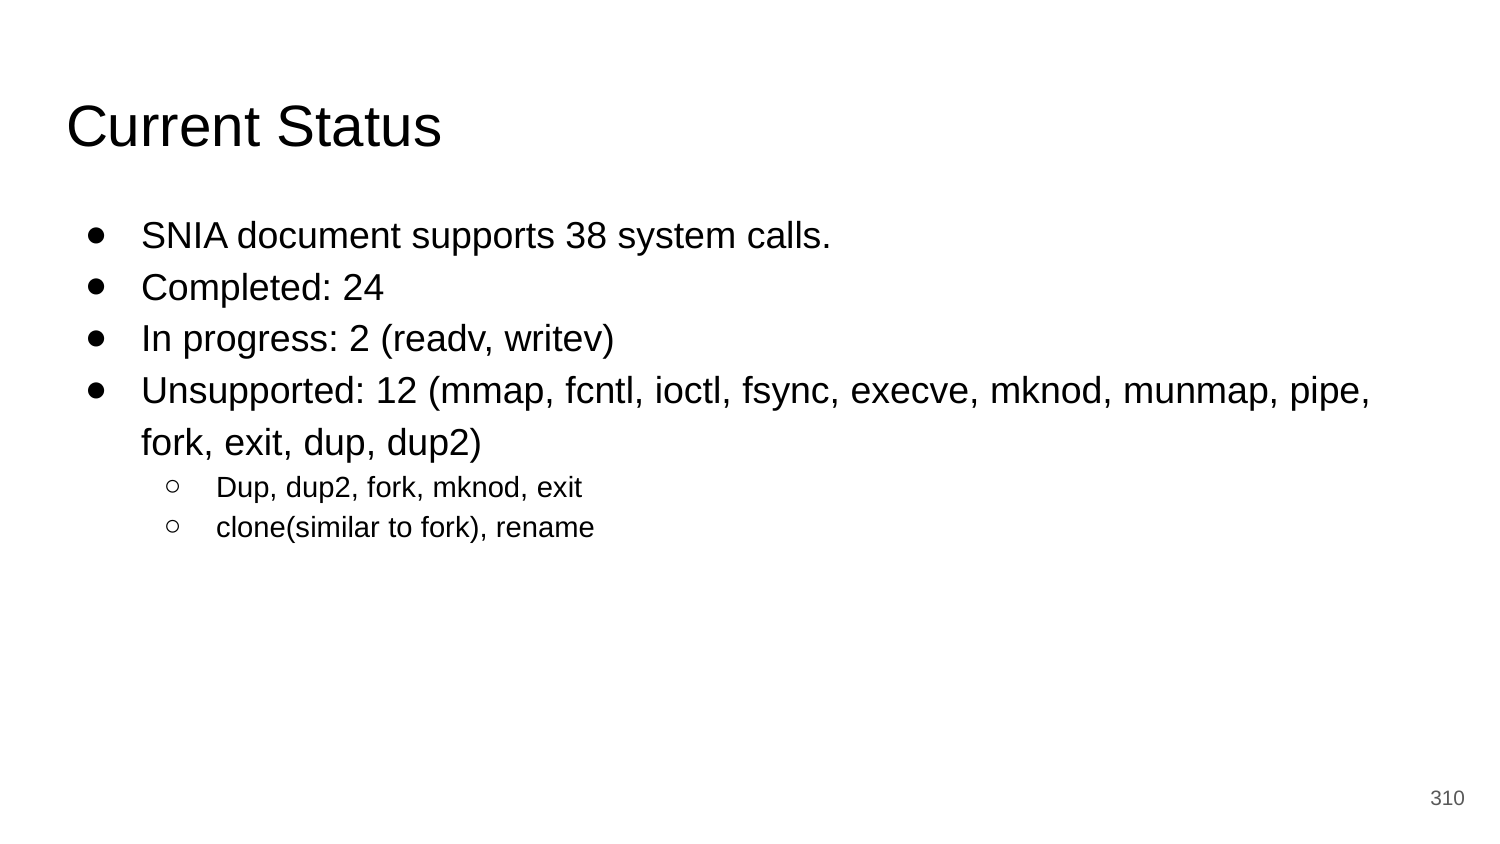

# Current Status
SNIA document supports 38 system calls.
Completed: 24
In progress: 2 (readv, writev)
Unsupported: 12 (mmap, fcntl, ioctl, fsync, execve, mknod, munmap, pipe, fork, exit, dup, dup2)
Dup, dup2, fork, mknod, exit
clone(similar to fork), rename
310